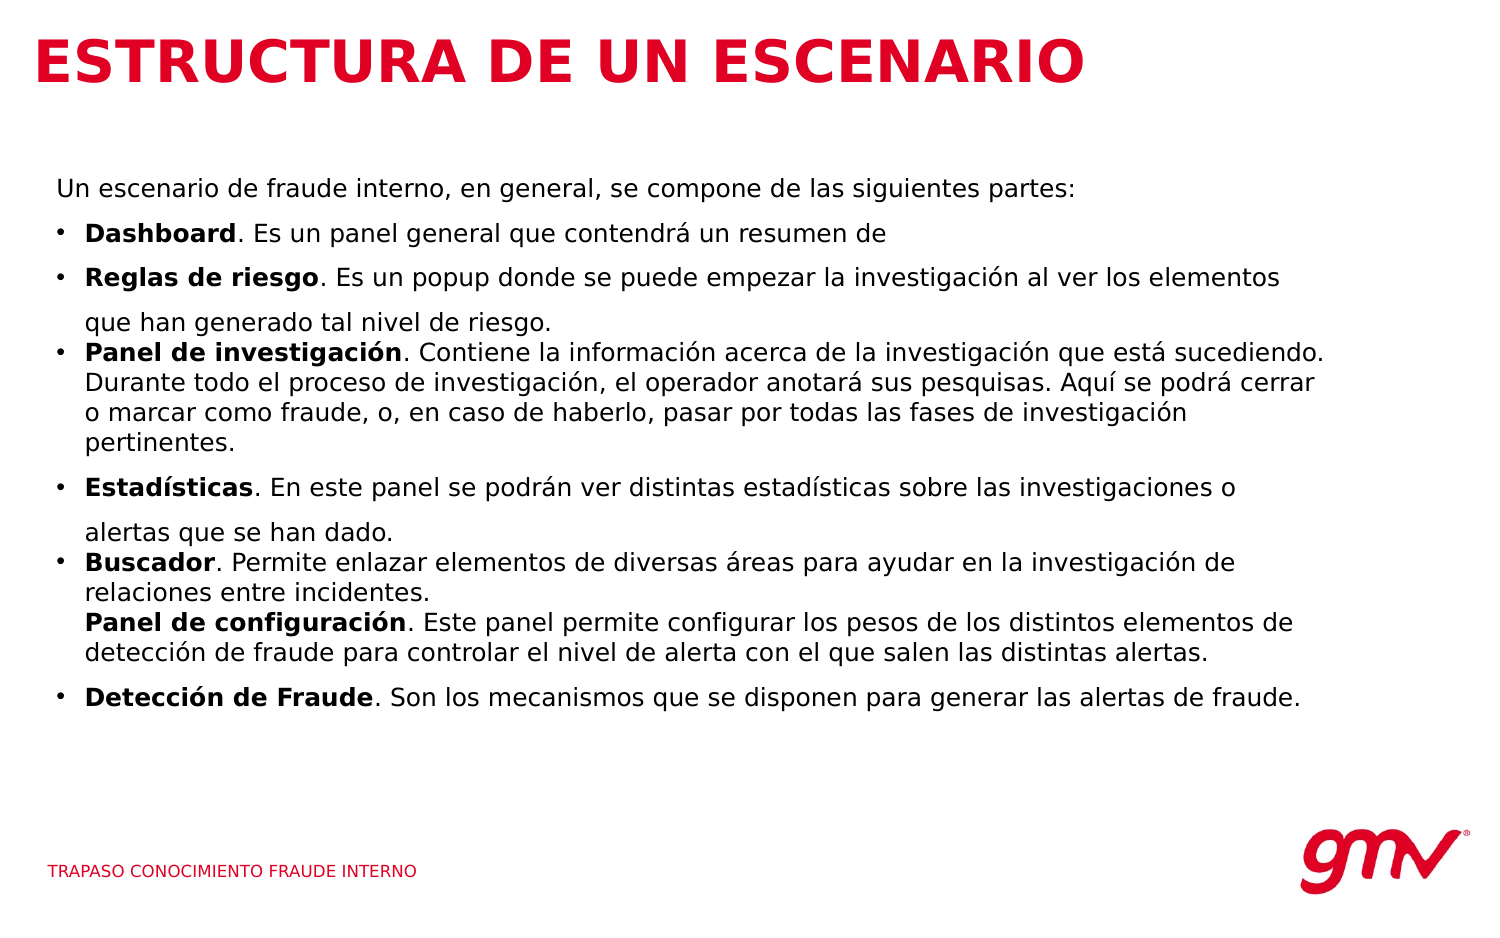

ESTRUCTURA DE UN ESCENARIO
Un escenario de fraude interno, en general, se compone de las siguientes partes:
Dashboard. Es un panel general que contendrá un resumen de
Reglas de riesgo. Es un popup donde se puede empezar la investigación al ver los elementos que han generado tal nivel de riesgo.
Panel de investigación. Contiene la información acerca de la investigación que está sucediendo. Durante todo el proceso de investigación, el operador anotará sus pesquisas. Aquí se podrá cerrar o marcar como fraude, o, en caso de haberlo, pasar por todas las fases de investigación pertinentes.
Estadísticas. En este panel se podrán ver distintas estadísticas sobre las investigaciones o alertas que se han dado.
Buscador. Permite enlazar elementos de diversas áreas para ayudar en la investigación de relaciones entre incidentes.
Panel de configuración. Este panel permite configurar los pesos de los distintos elementos de detección de fraude para controlar el nivel de alerta con el que salen las distintas alertas.
Detección de Fraude. Son los mecanismos que se disponen para generar las alertas de fraude.

TRAPASO CONOCIMIENTO FRAUDE INTERNO